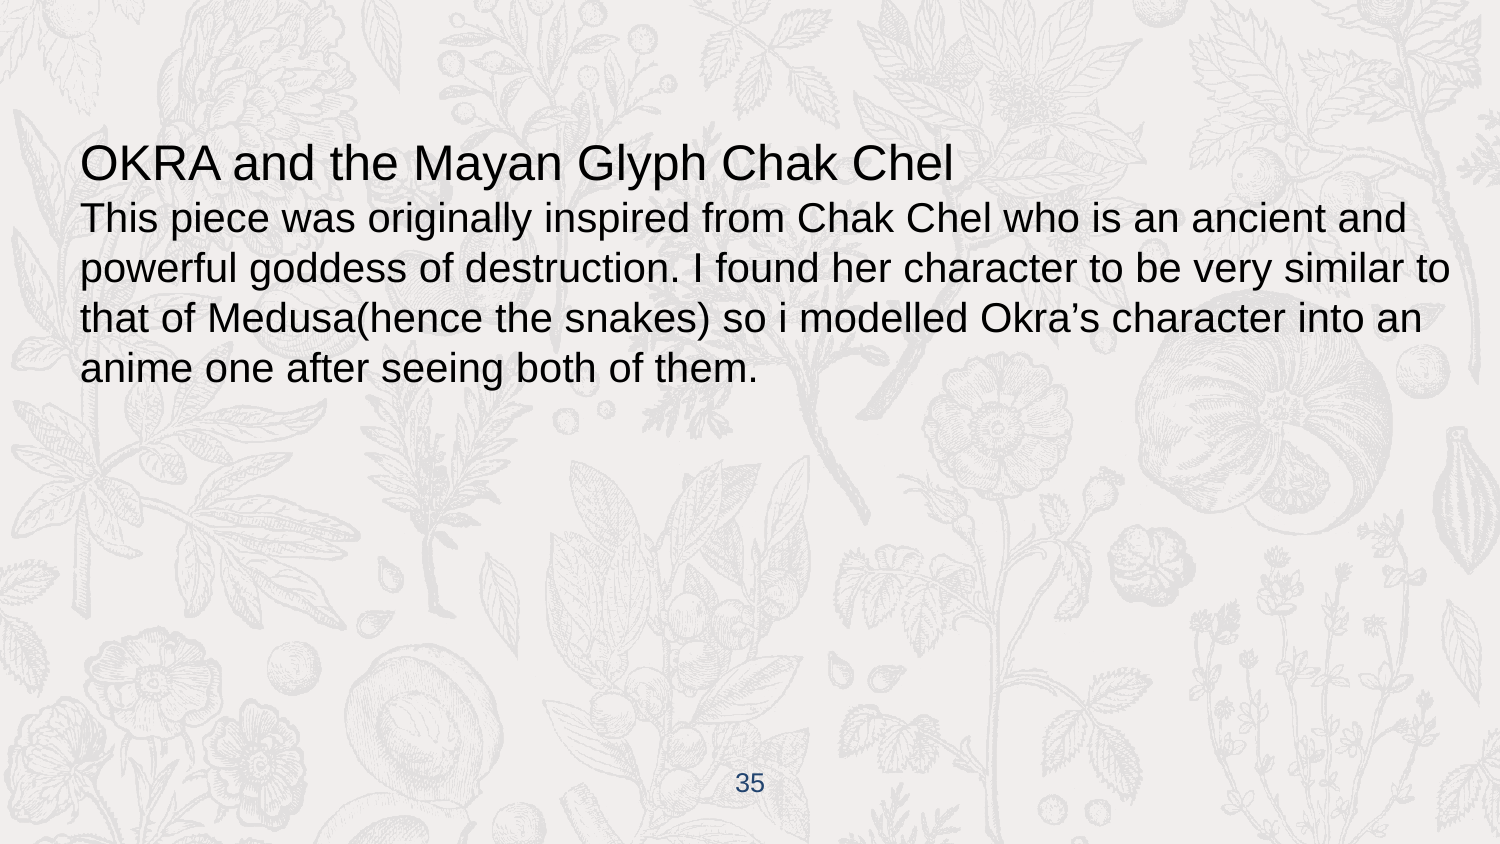

OKRA and the Mayan Glyph Chak Chel
This piece was originally inspired from Chak Chel who is an ancient and powerful goddess of destruction. I found her character to be very similar to that of Medusa(hence the snakes) so i modelled Okra’s character into an anime one after seeing both of them.
35